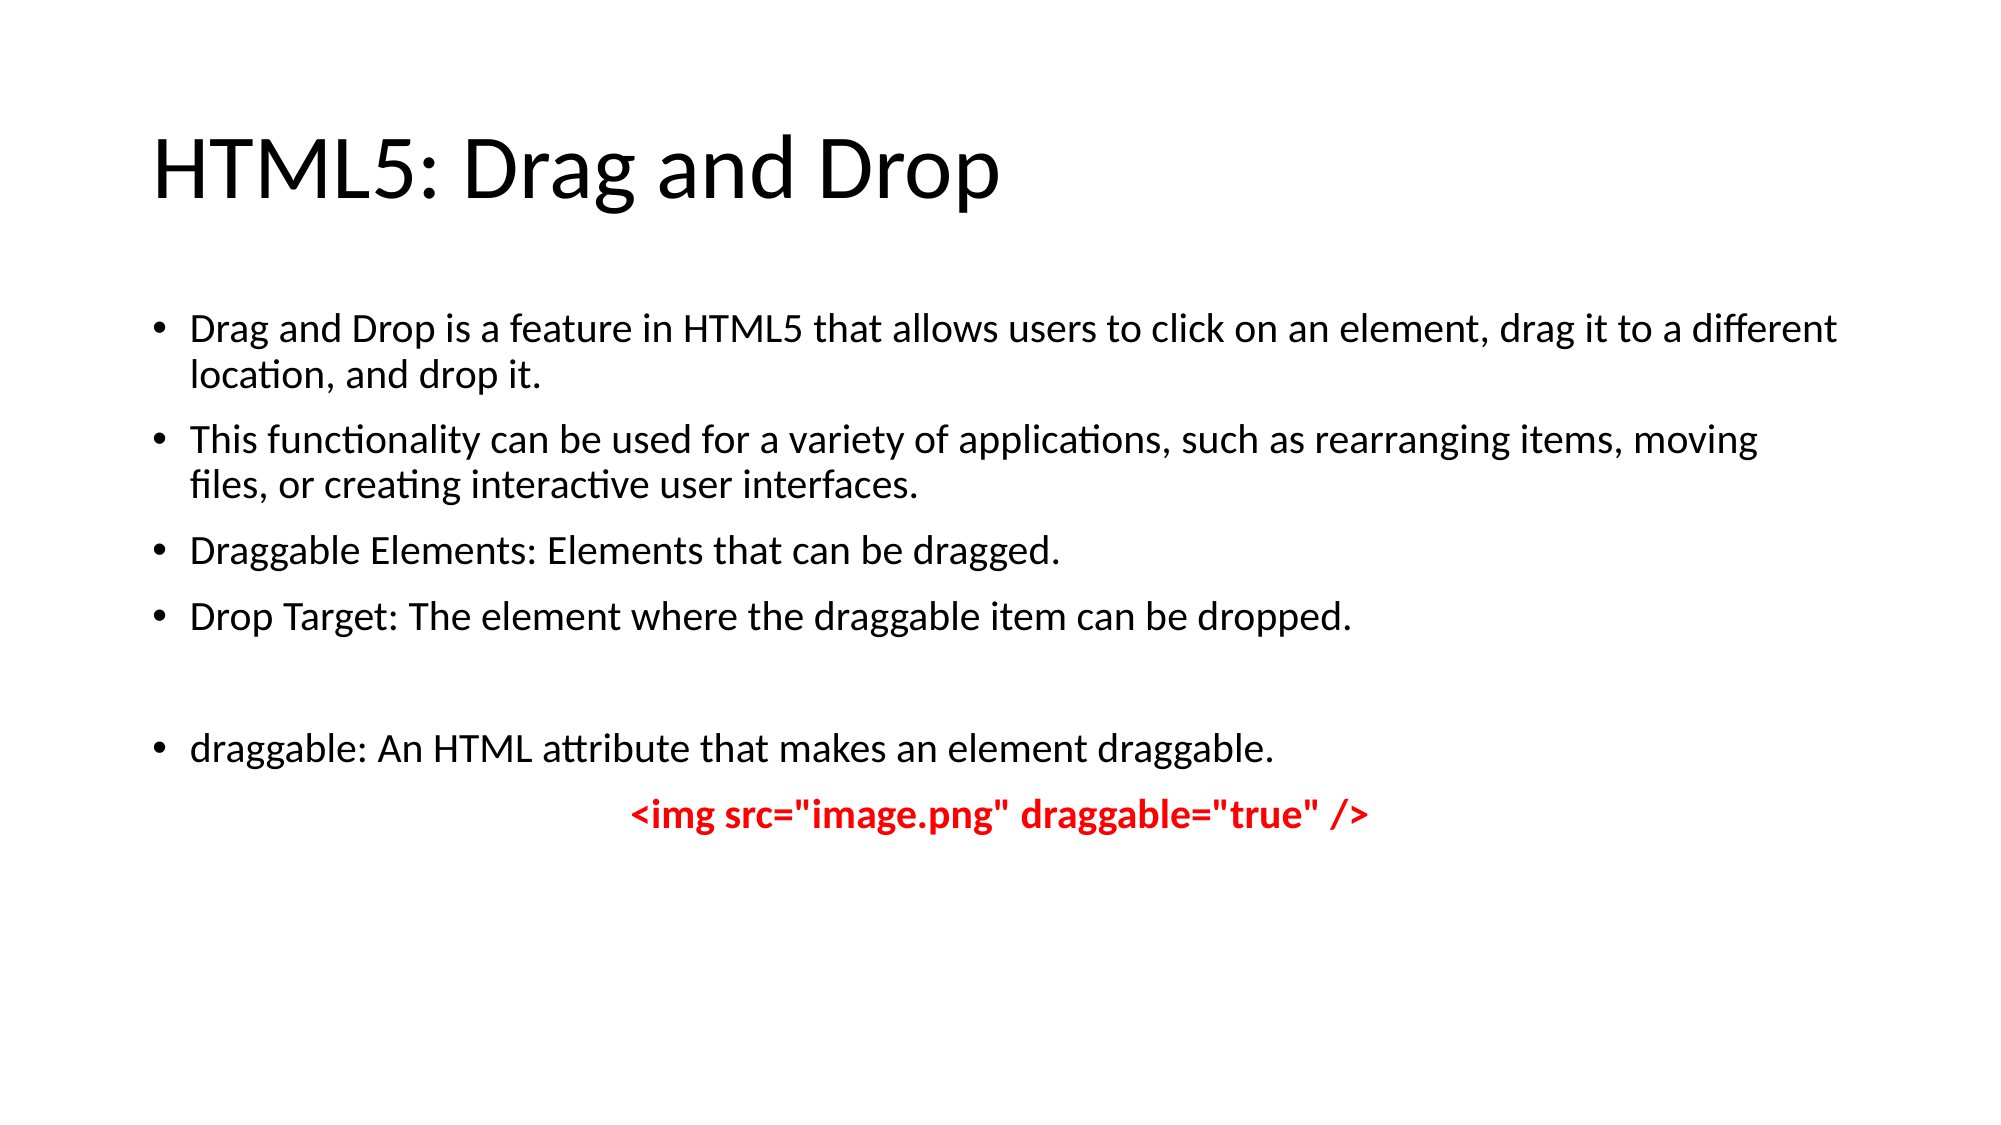

# HTML5: Drag and Drop
Drag and Drop is a feature in HTML5 that allows users to click on an element, drag it to a different location, and drop it.
This functionality can be used for a variety of applications, such as rearranging items, moving files, or creating interactive user interfaces.
Draggable Elements: Elements that can be dragged.
Drop Target: The element where the draggable item can be dropped.

draggable: An HTML attribute that makes an element draggable.
<img src="image.png" draggable="true" />